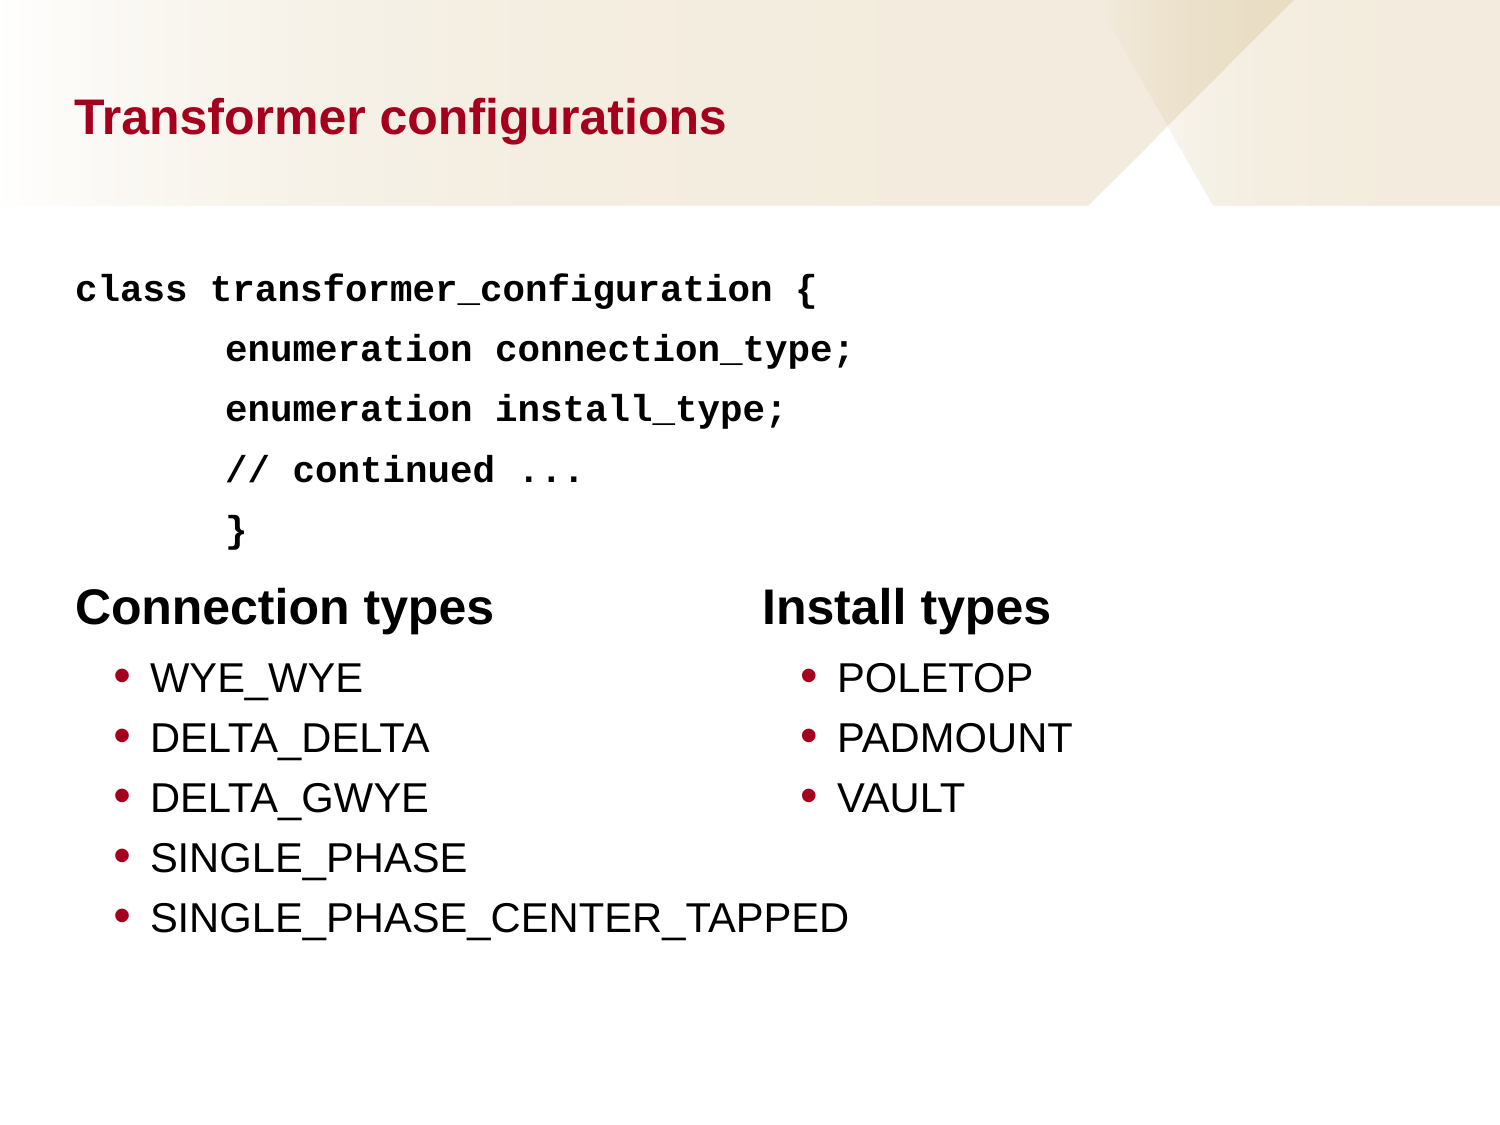

# Transformer configurations
class transformer_configuration {
	enumeration connection_type;
	enumeration install_type;
	// continued ...
	}
Connection types
WYE_WYE
DELTA_DELTA
DELTA_GWYE
SINGLE_PHASE
SINGLE_PHASE_CENTER_TAPPED

Install types
POLETOP
PADMOUNT
VAULT